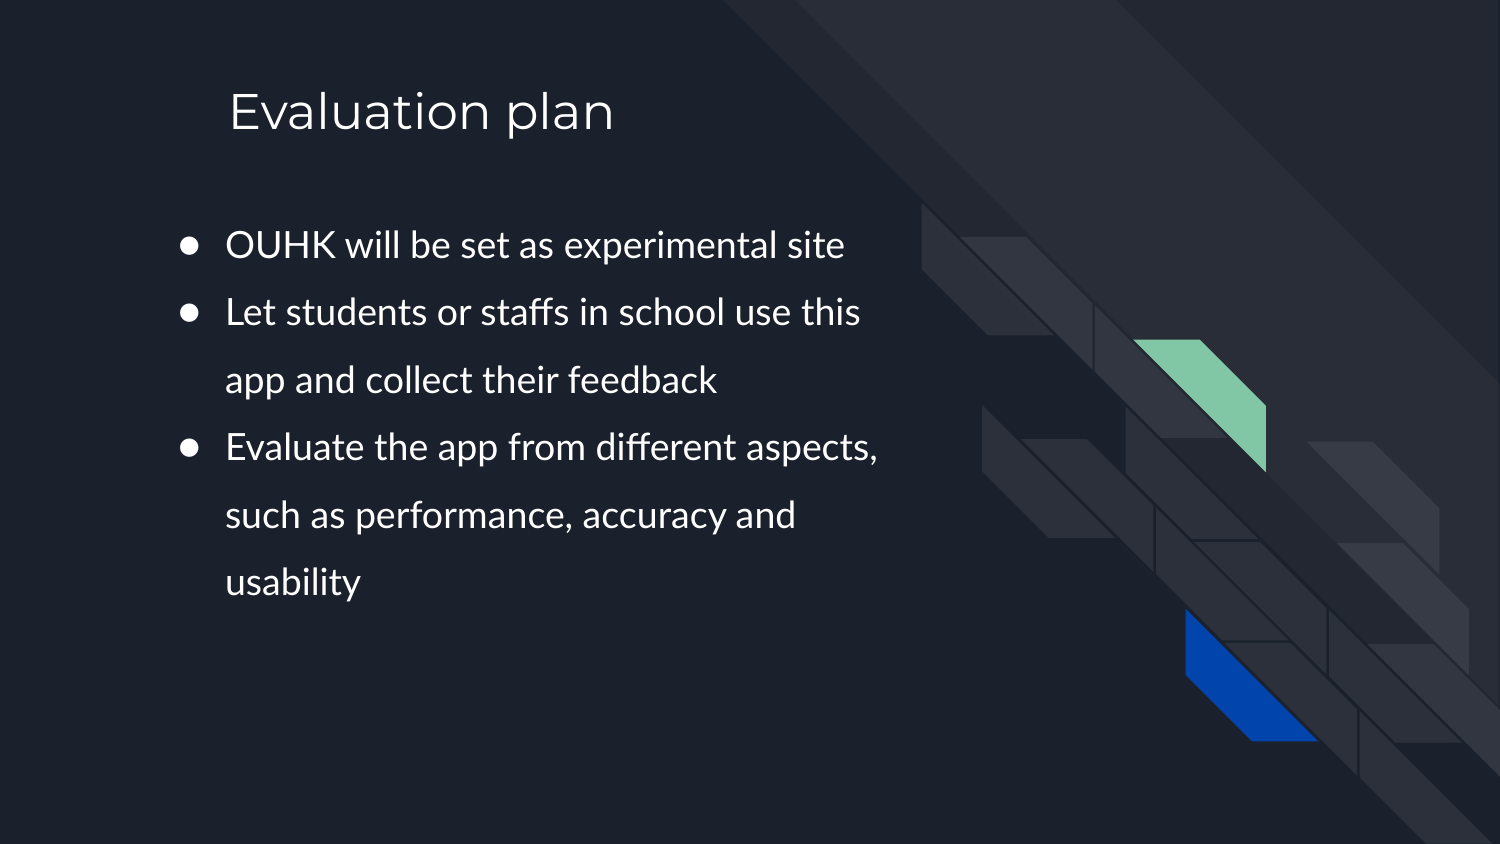

# Evaluation plan
OUHK will be set as experimental site
Let students or staffs in school use this app and collect their feedback
Evaluate the app from different aspects, such as performance, accuracy and usability